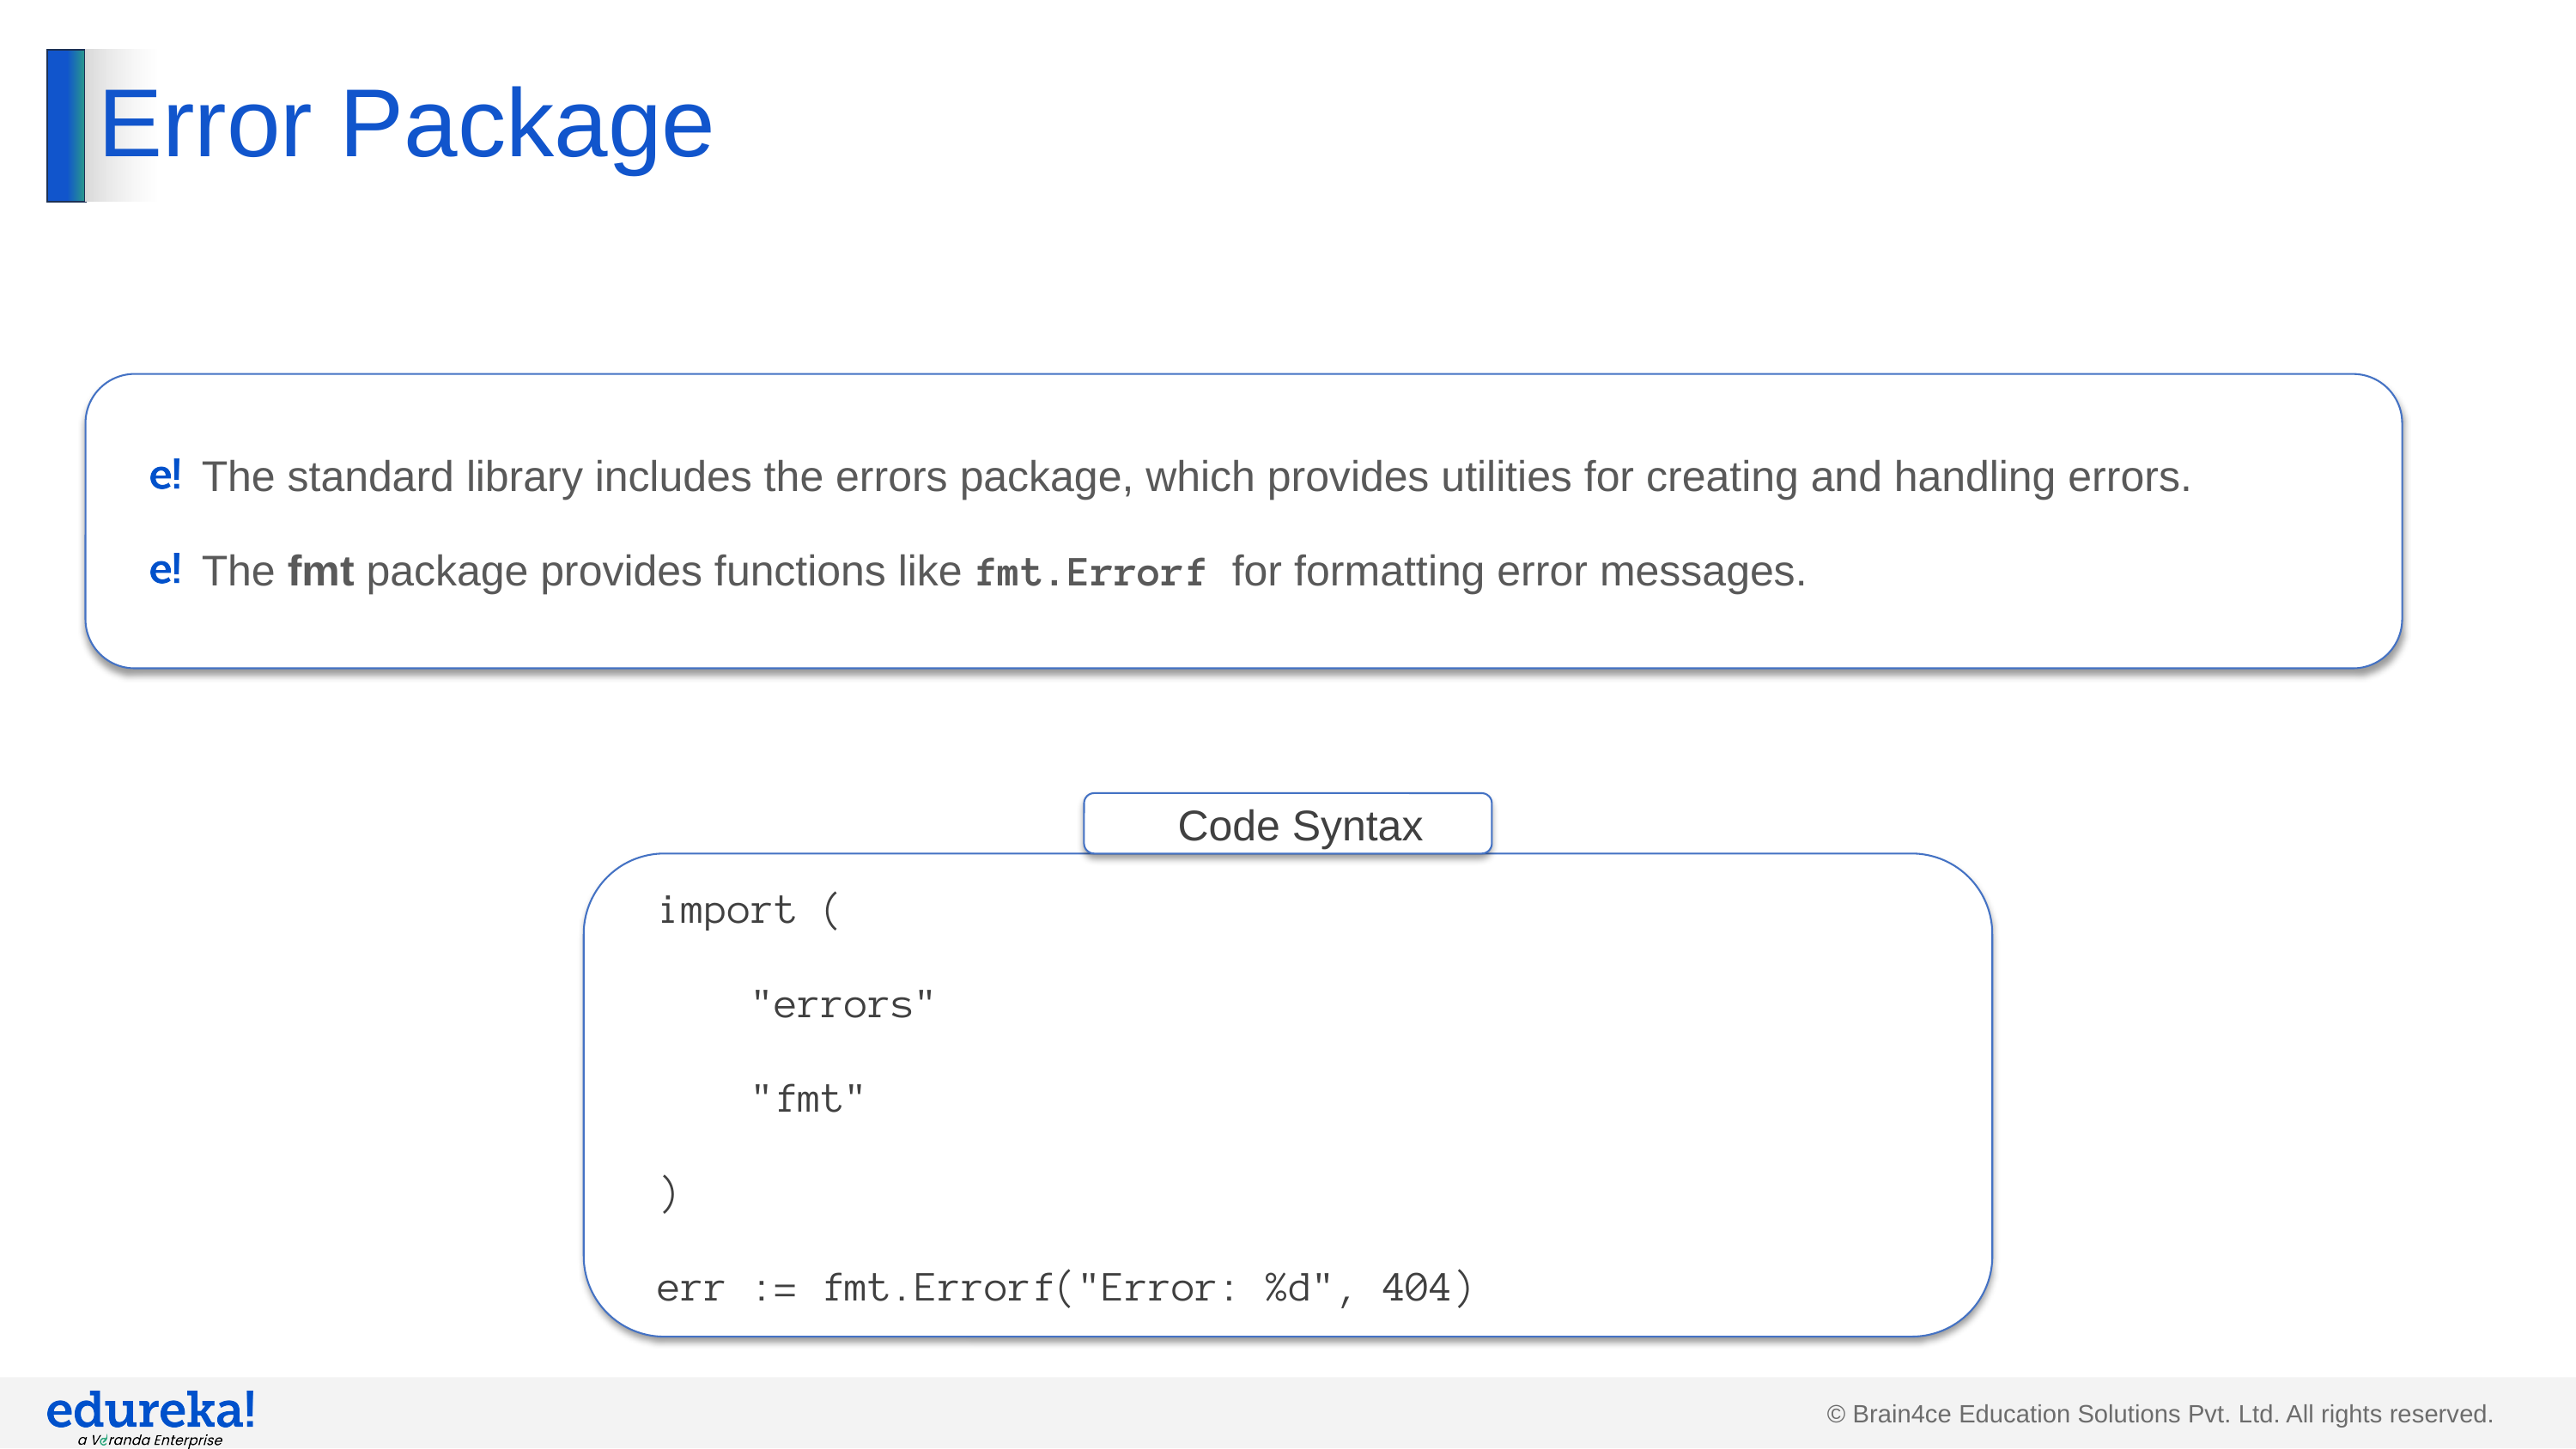

# Error Package
The standard library includes the errors package, which provides utilities for creating and handling errors.
The fmt package provides functions like fmt.Errorf for formatting error messages.
Code Syntax
import (
    "errors"
    "fmt"
)
err := fmt.Errorf("Error: %d", 404)